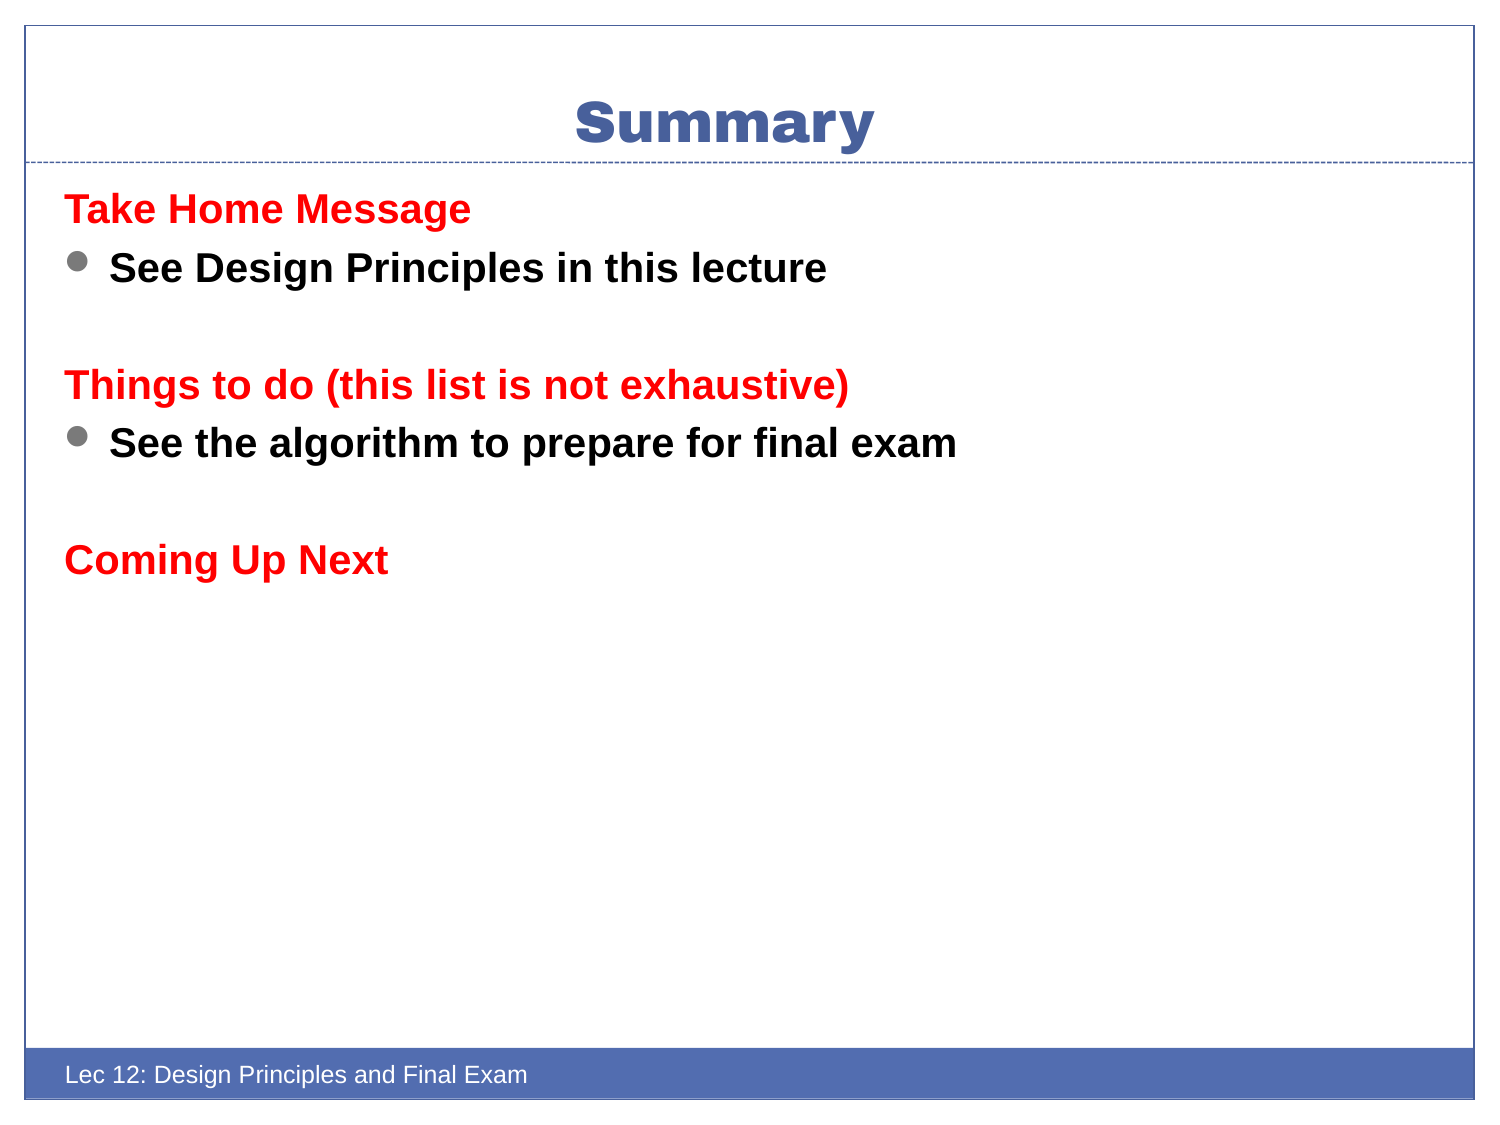

# Summary
Take Home Message
See Design Principles in this lecture

Things to do (this list is not exhaustive)
See the algorithm to prepare for final exam

Coming Up Next

Lec 12: Design Principles and Final Exam